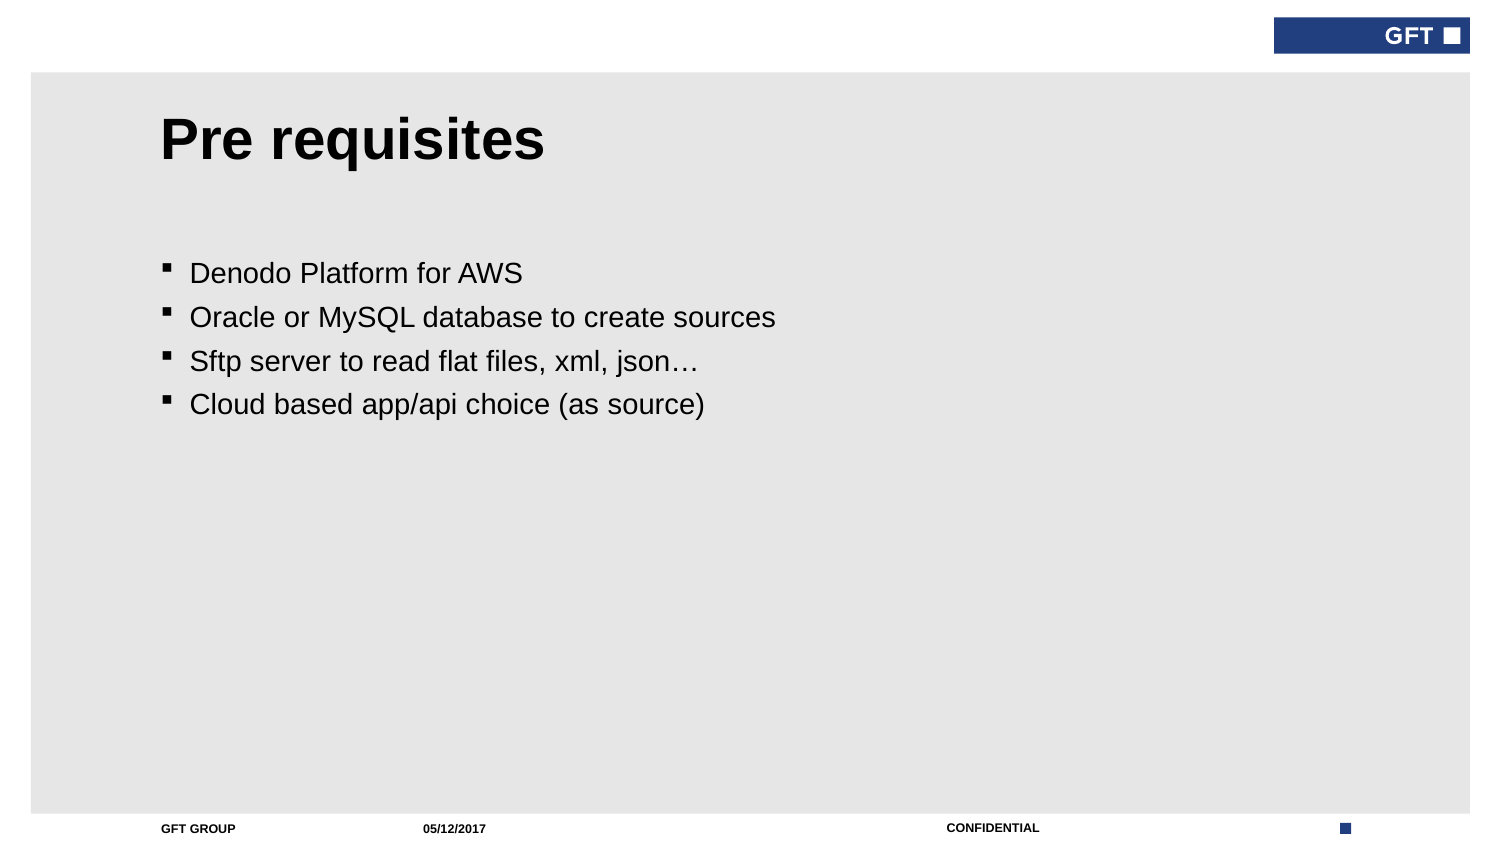

# Pre requisites
Denodo Platform for AWS
Oracle or MySQL database to create sources
Sftp server to read flat files, xml, json…
Cloud based app/api choice (as source)
05/12/2017